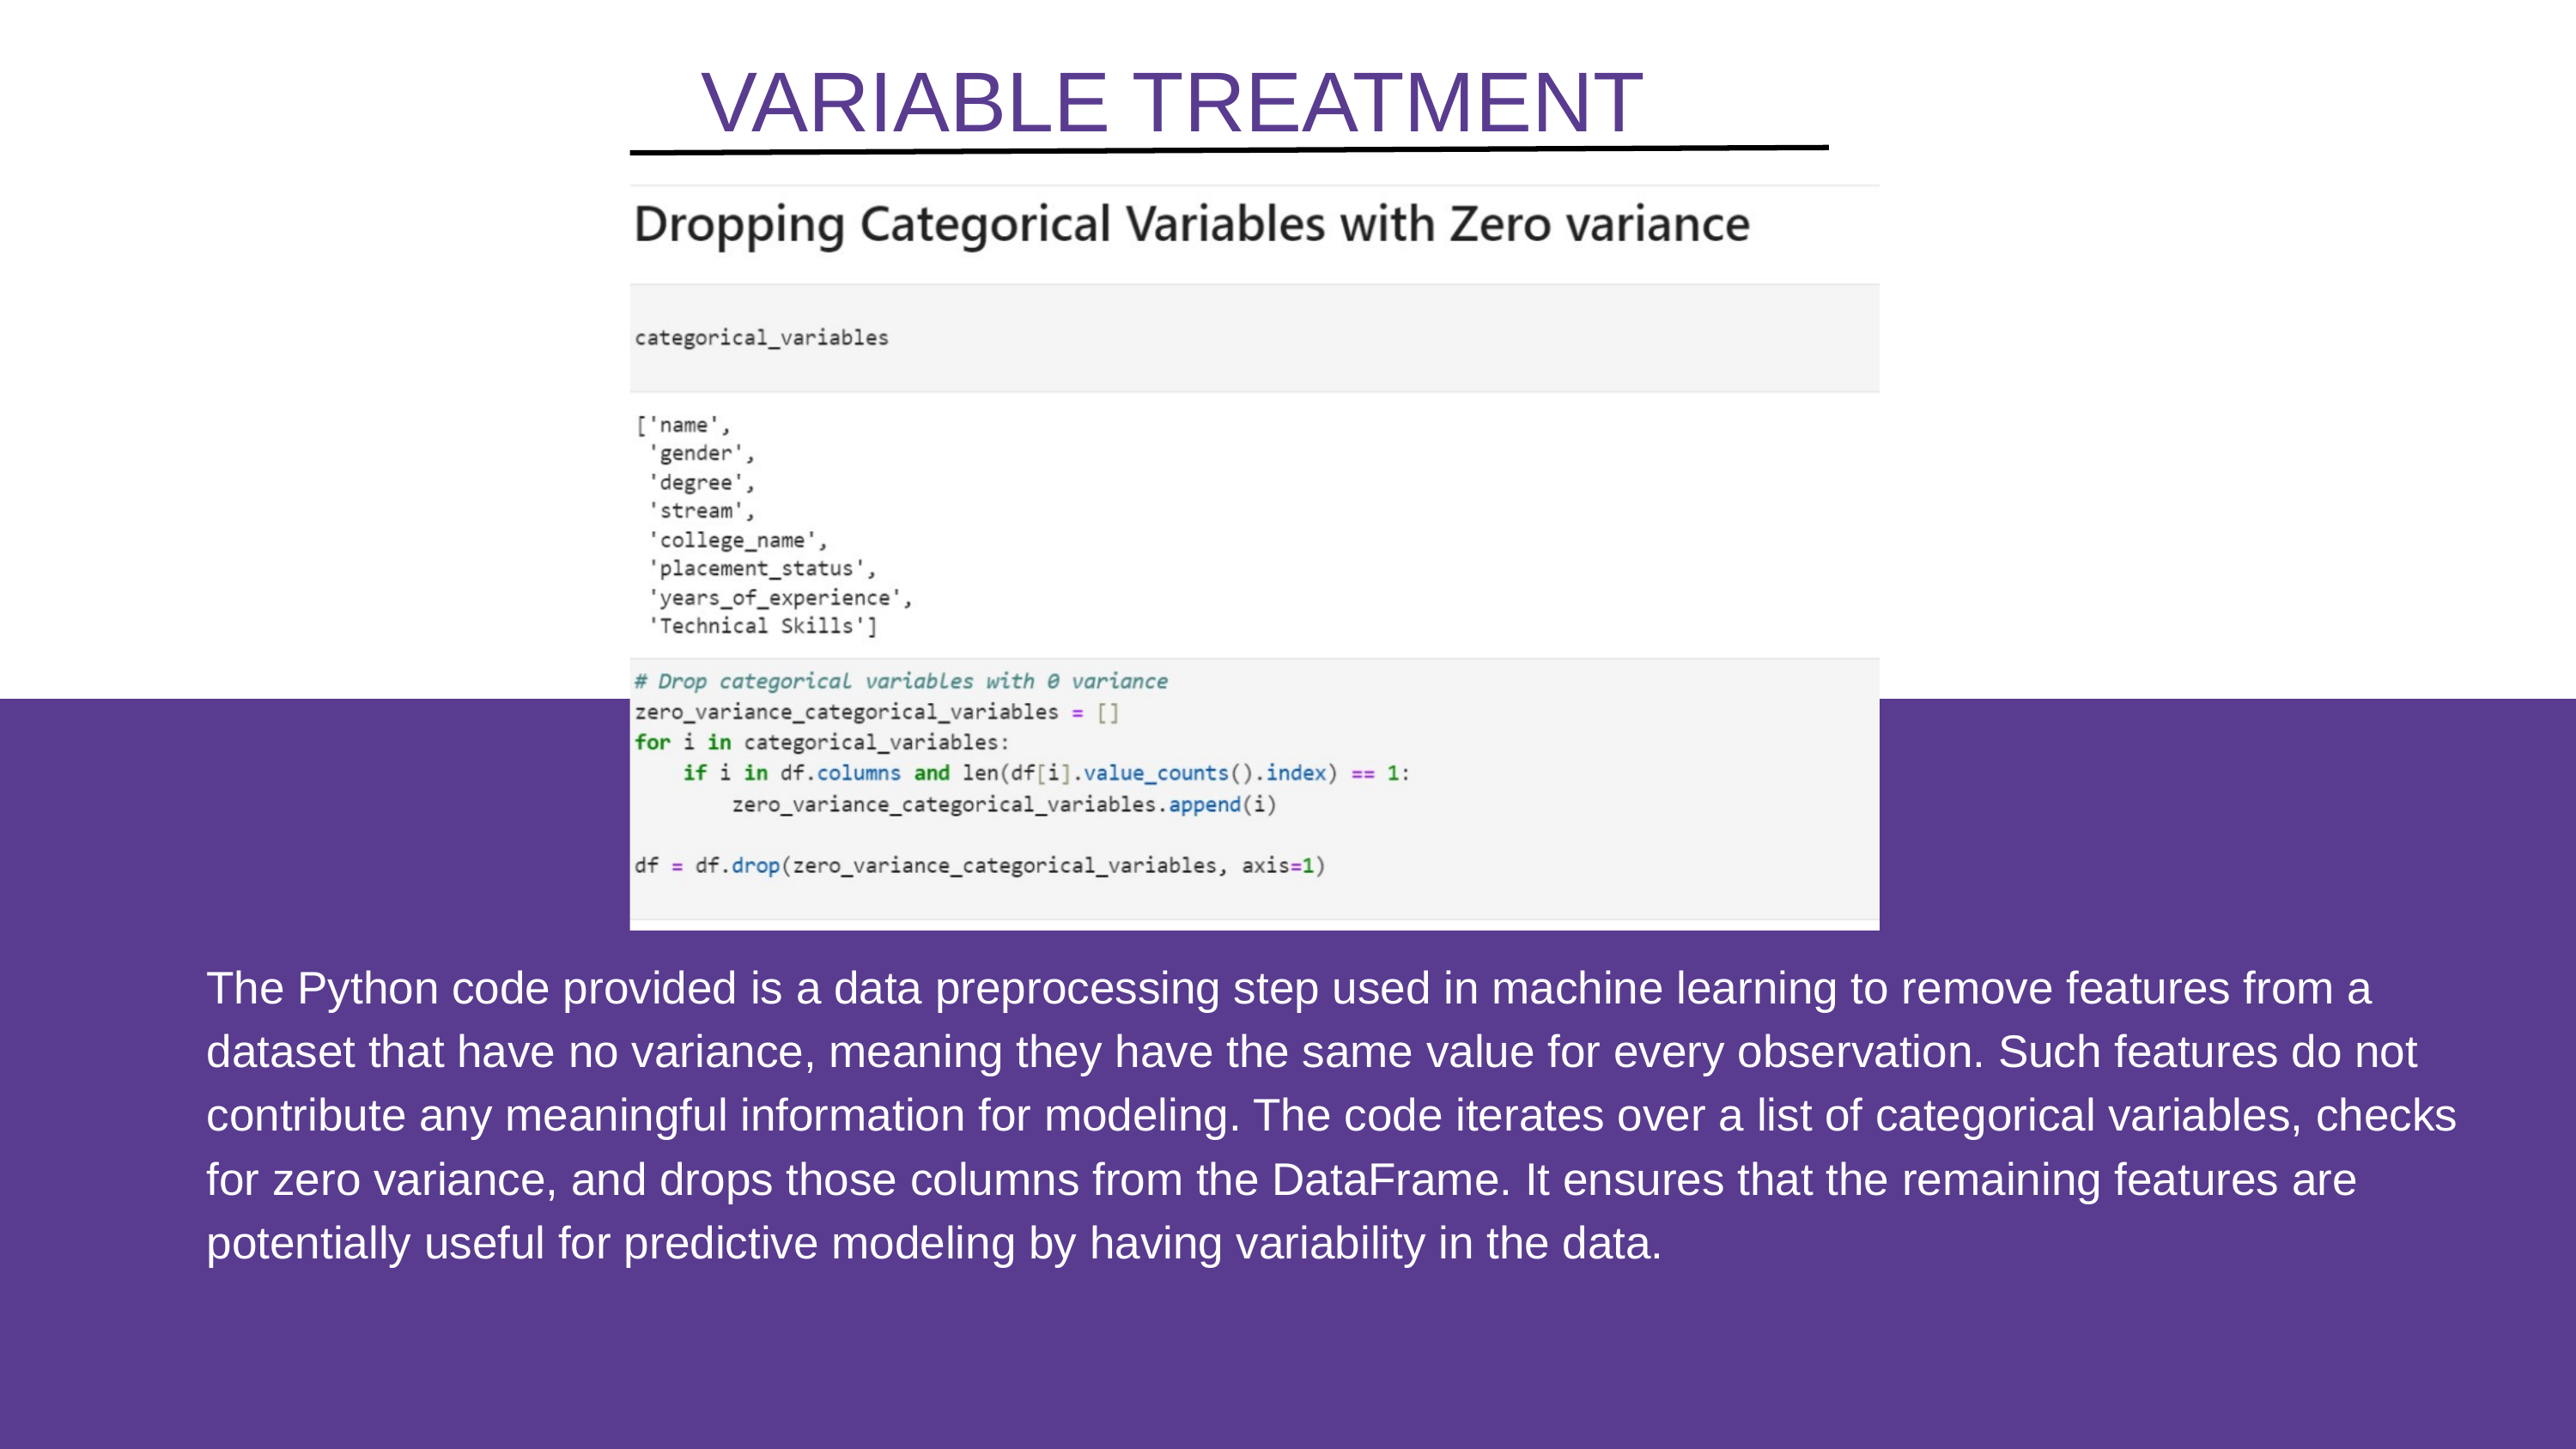

VARIABLE TREATMENT

The Python code provided is a data preprocessing step used in machine learning to remove features from a dataset that have no variance, meaning they have the same value for every observation. Such features do not contribute any meaningful information for modeling. The code iterates over a list of categorical variables, checks for zero variance, and drops those columns from the DataFrame. It ensures that the remaining features are potentially useful for predictive modeling by having variability in the data.